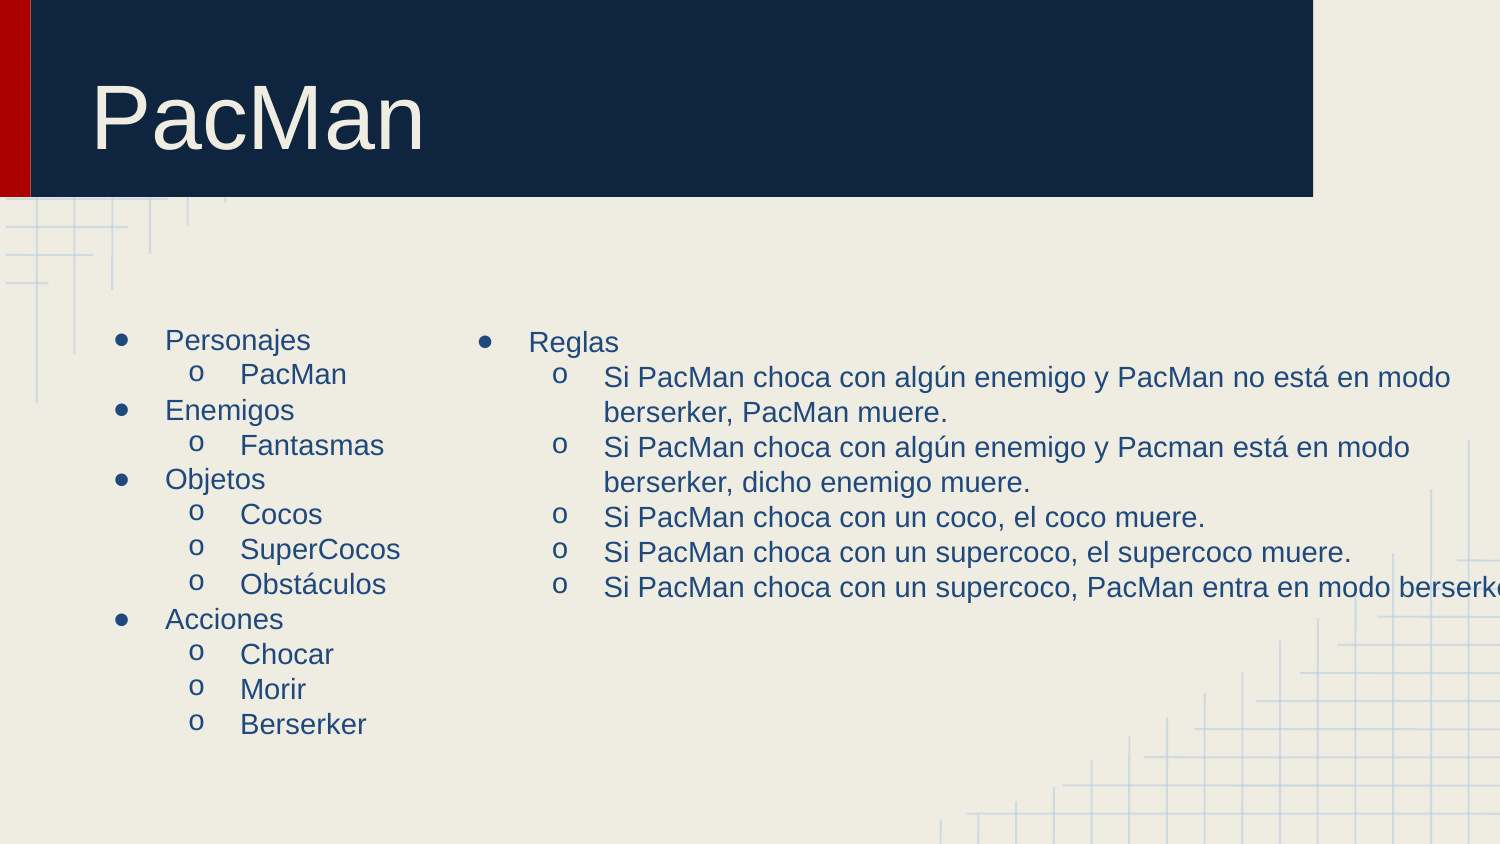

# PacMan
Reglas
Si PacMan choca con algún enemigo y PacMan no está en modo berserker, PacMan muere.
Si PacMan choca con algún enemigo y Pacman está en modo berserker, dicho enemigo muere.
Si PacMan choca con un coco, el coco muere.
Si PacMan choca con un supercoco, el supercoco muere.
Si PacMan choca con un supercoco, PacMan entra en modo berserker.

Personajes
PacMan
Enemigos
Fantasmas
Objetos
Cocos
SuperCocos
Obstáculos
Acciones
Chocar
Morir
Berserker